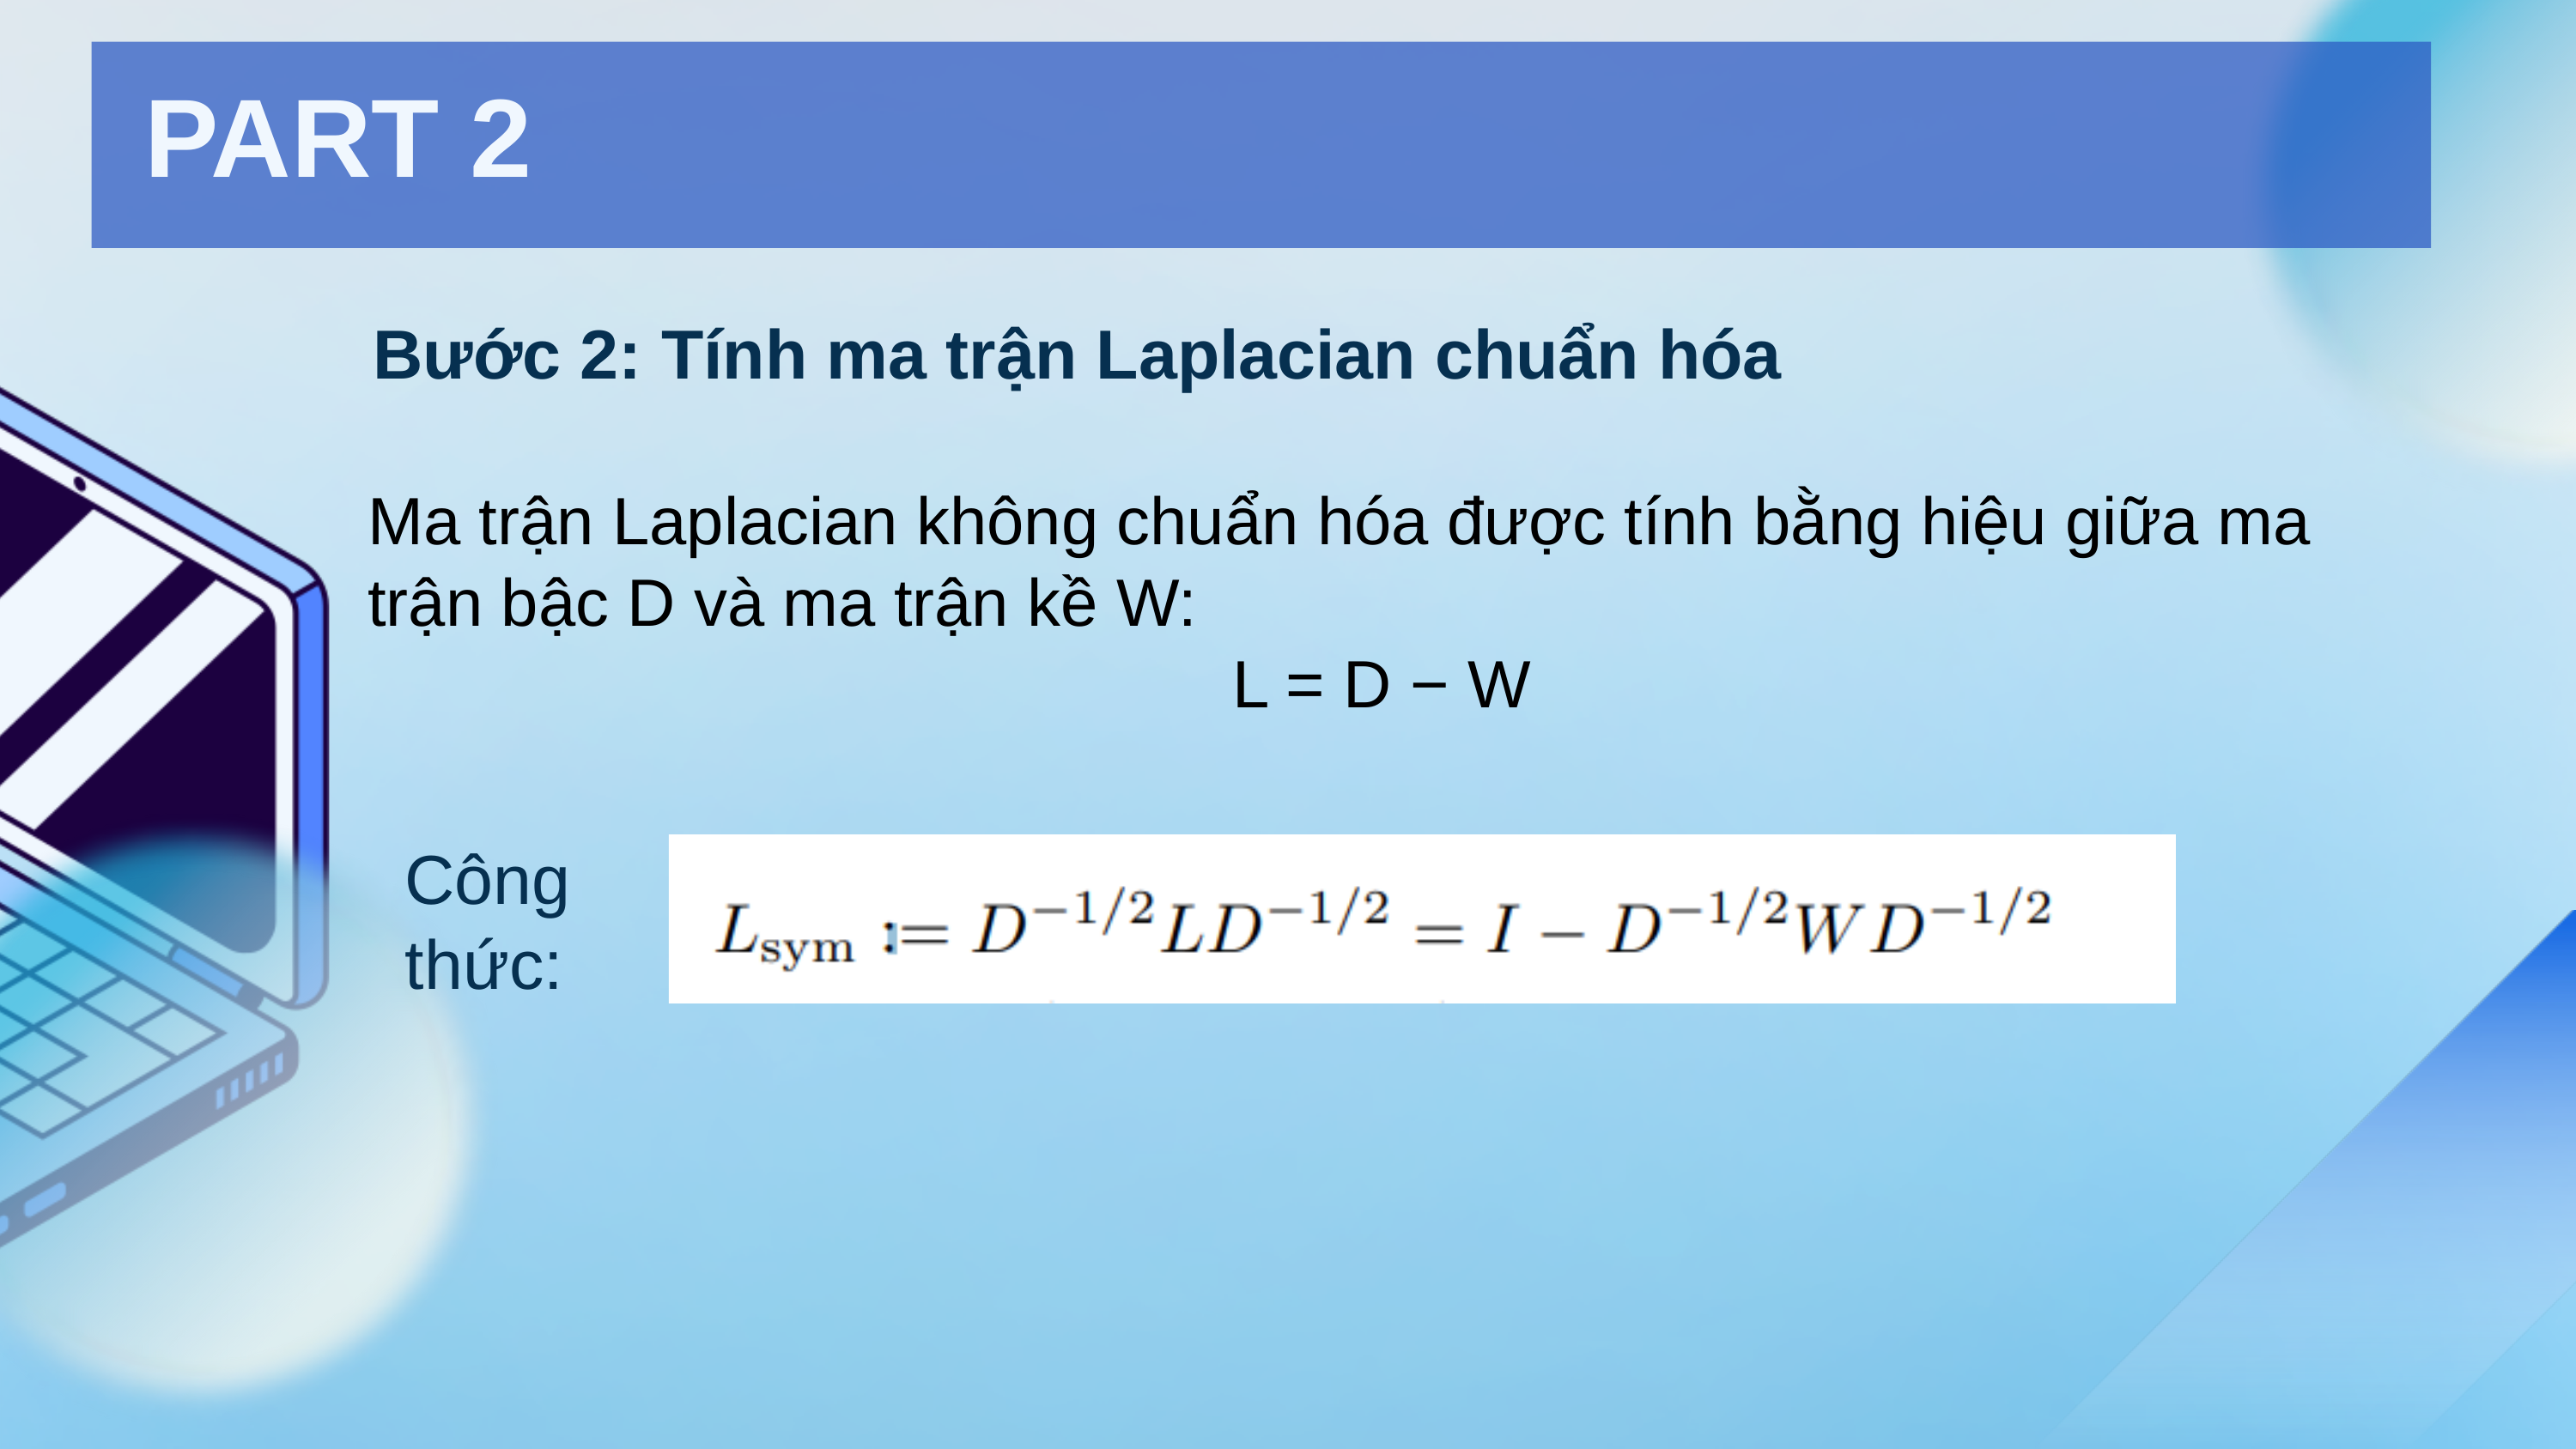

PART 2
Bước 2: Tính ma trận Laplacian chuẩn hóa

Ma trận Laplacian không chuẩn hóa được tính bằng hiệu giữa ma trận bậc D và ma trận kề W:
L = D − W

Công thức: